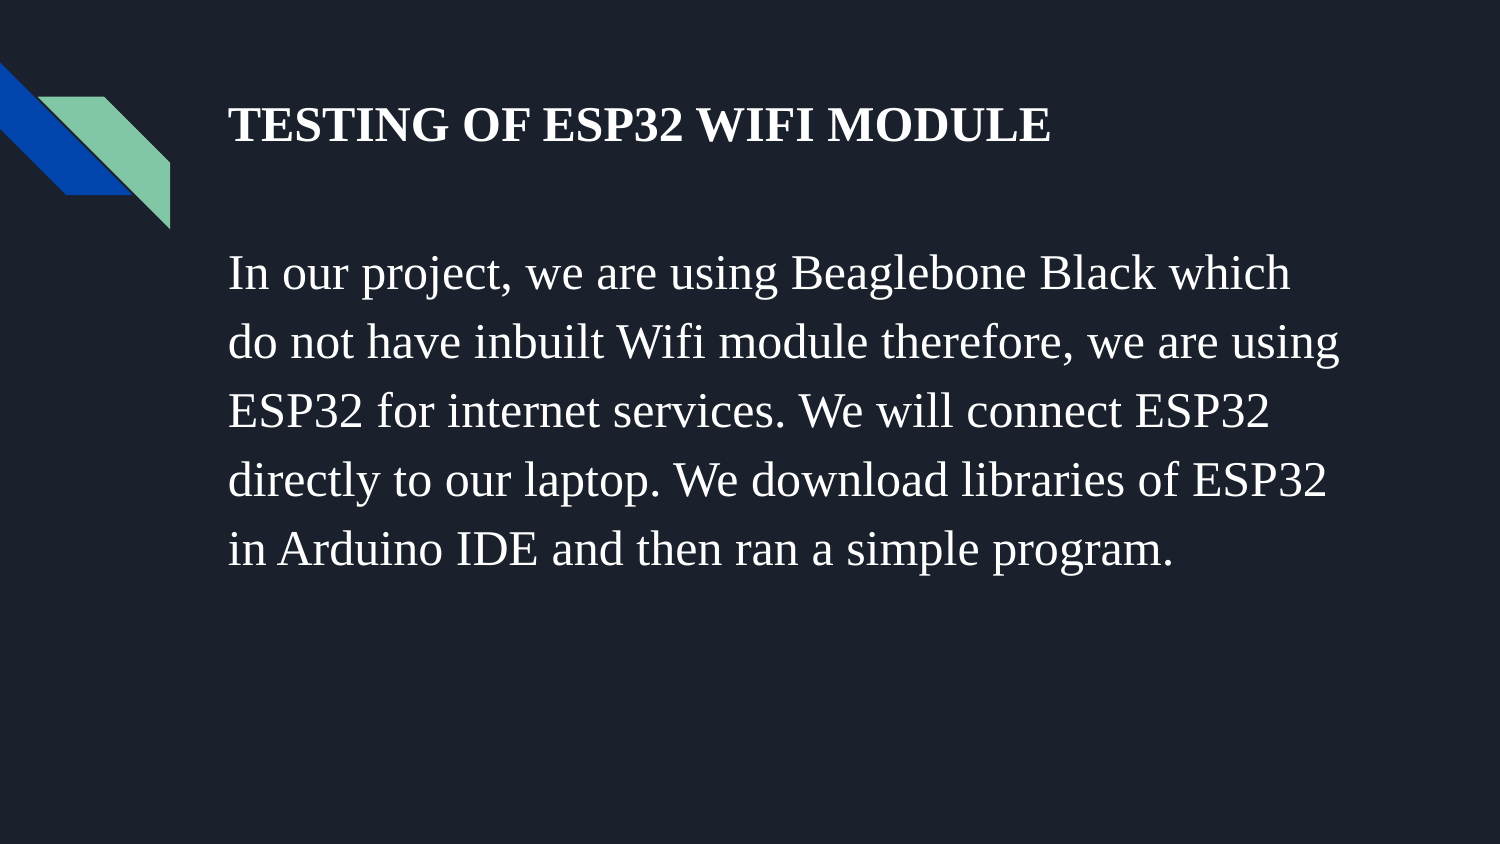

# TESTING OF ESP32 WIFI MODULE
In our project, we are using Beaglebone Black which do not have inbuilt Wifi module therefore, we are using ESP32 for internet services. We will connect ESP32 directly to our laptop. We download libraries of ESP32 in Arduino IDE and then ran a simple program.